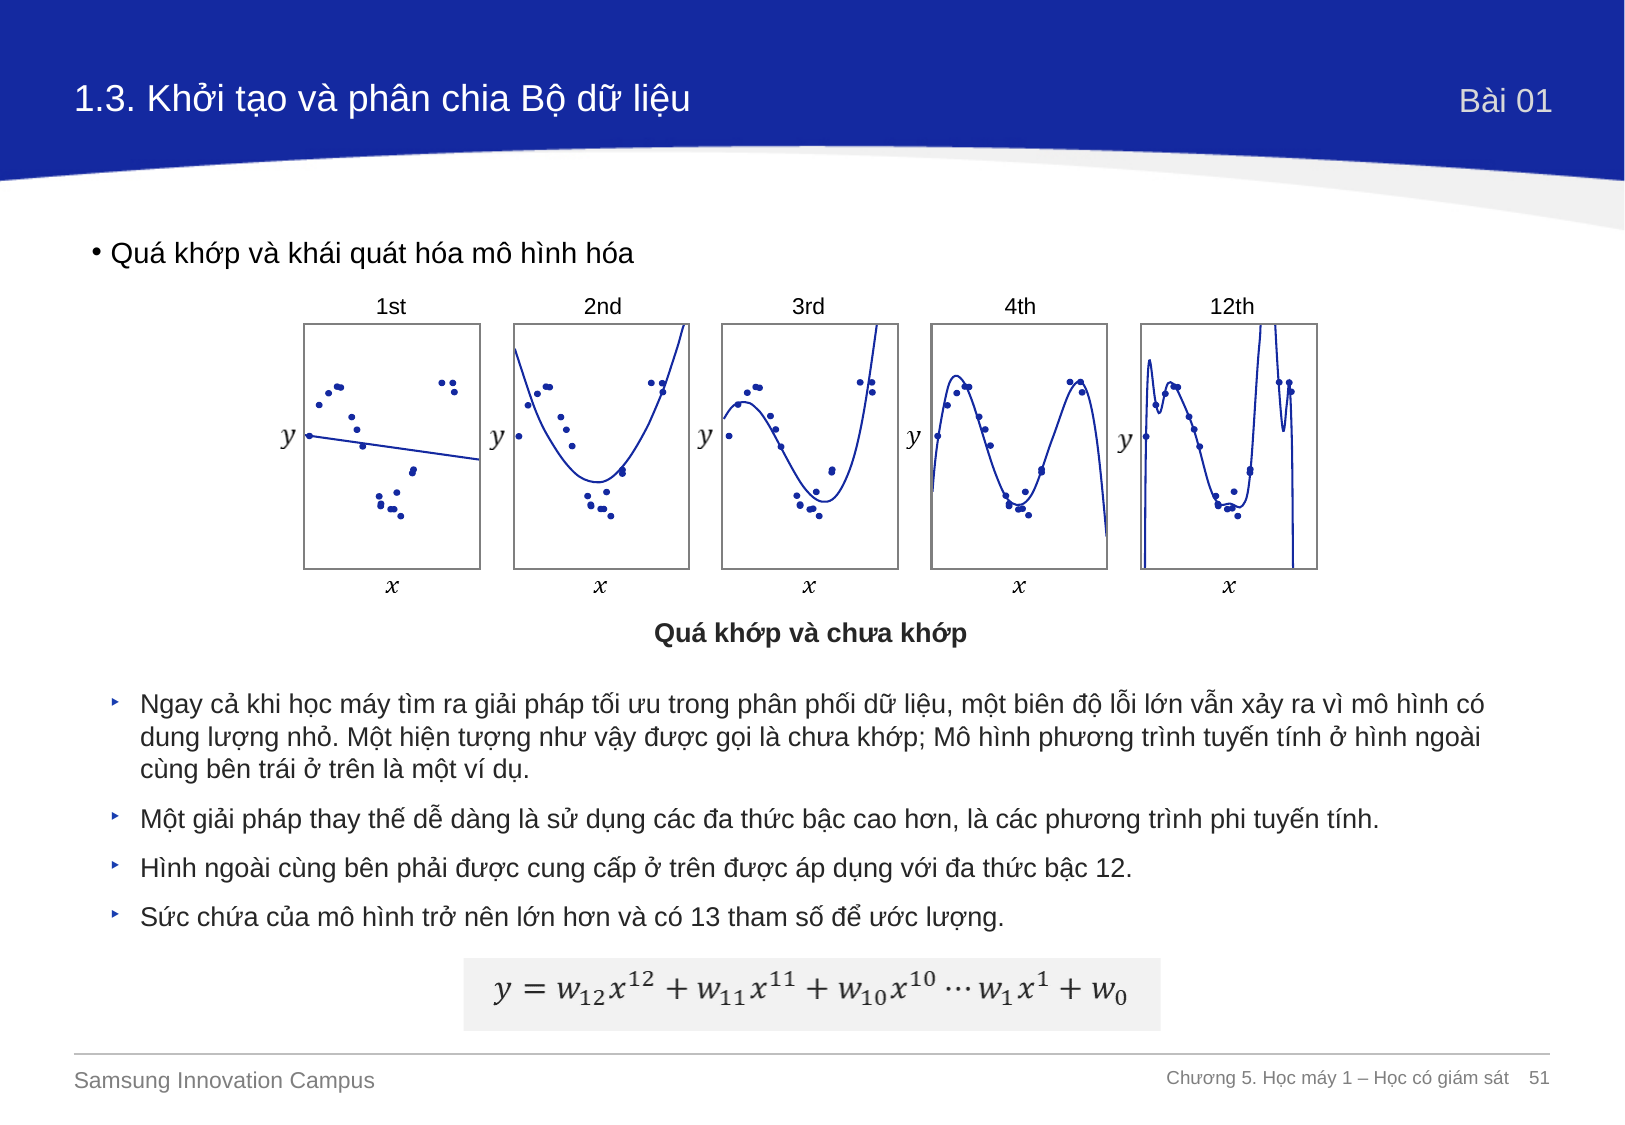

1.3. Khởi tạo và phân chia Bộ dữ liệu
Bài 01
Quá khớp và khái quát hóa mô hình hóa
1st

2nd

3rd

4th

12th

Quá khớp và chưa khớp
Ngay cả khi học máy tìm ra giải pháp tối ưu trong phân phối dữ liệu, một biên độ lỗi lớn vẫn xảy ra vì mô hình có dung lượng nhỏ. Một hiện tượng như vậy được gọi là chưa khớp; Mô hình phương trình tuyến tính ở hình ngoài cùng bên trái ở trên là một ví dụ.
Một giải pháp thay thế dễ dàng là sử dụng các đa thức bậc cao hơn, là các phương trình phi tuyến tính.
Hình ngoài cùng bên phải được cung cấp ở trên được áp dụng với đa thức bậc 12.
Sức chứa của mô hình trở nên lớn hơn và có 13 tham số để ước lượng.